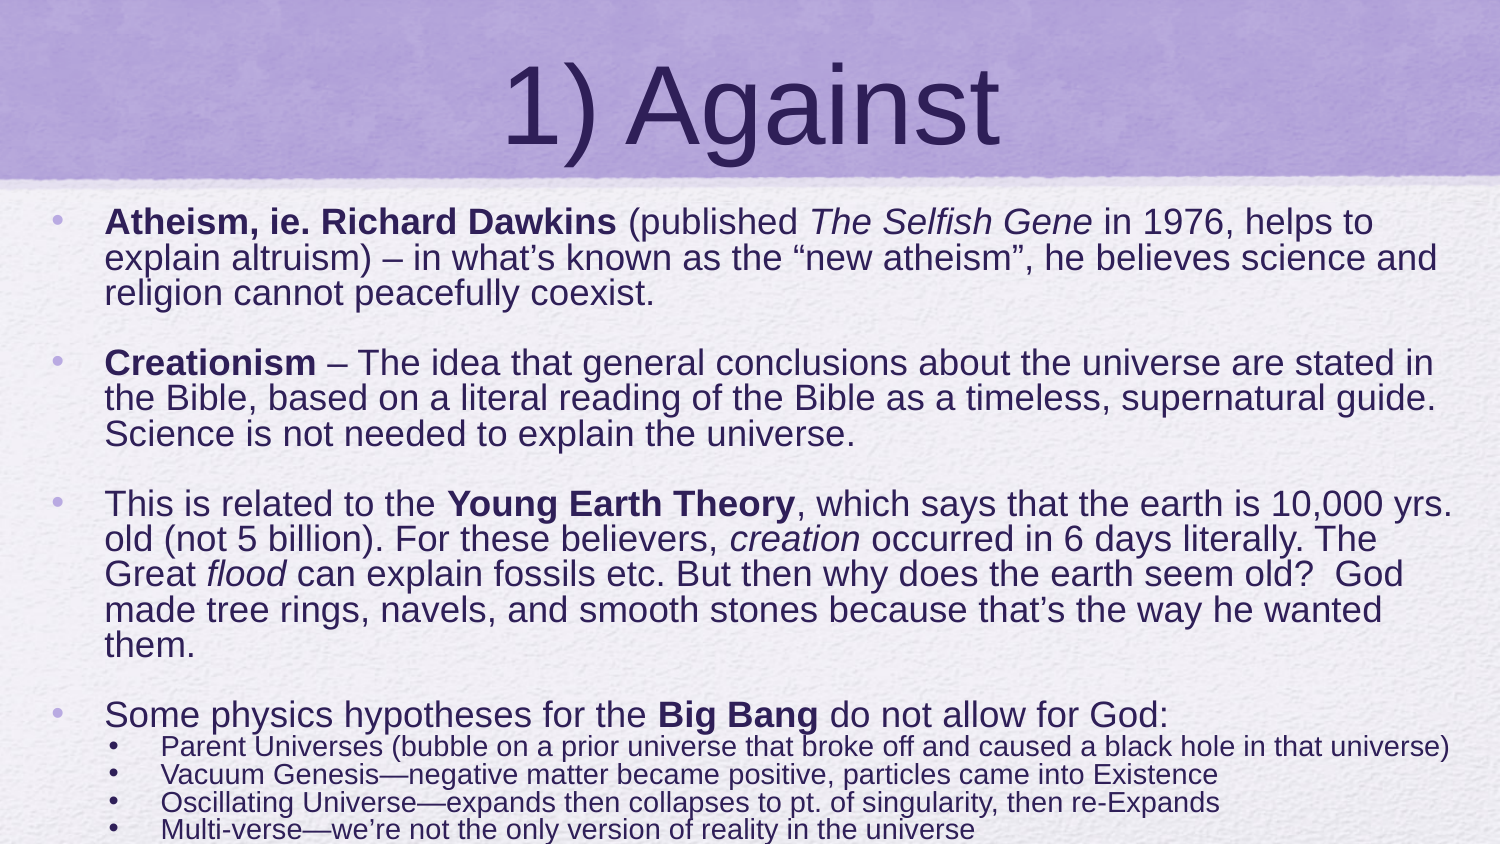

# 1) Against
Atheism, ie. Richard Dawkins (published The Selfish Gene in 1976, helps to explain altruism) – in what’s known as the “new atheism”, he believes science and religion cannot peacefully coexist.

Creationism – The idea that general conclusions about the universe are stated in the Bible, based on a literal reading of the Bible as a timeless, supernatural guide. Science is not needed to explain the universe.

This is related to the Young Earth Theory, which says that the earth is 10,000 yrs. old (not 5 billion). For these believers, creation occurred in 6 days literally. The Great flood can explain fossils etc. But then why does the earth seem old?  God made tree rings, navels, and smooth stones because that’s the way he wanted them.

Some physics hypotheses for the Big Bang do not allow for God:
Parent Universes (bubble on a prior universe that broke off and caused a black hole in that universe)
Vacuum Genesis—negative matter became positive, particles came into Existence
Oscillating Universe—expands then collapses to pt. of singularity, then re-Expands
Multi-verse—we’re not the only version of reality in the universe